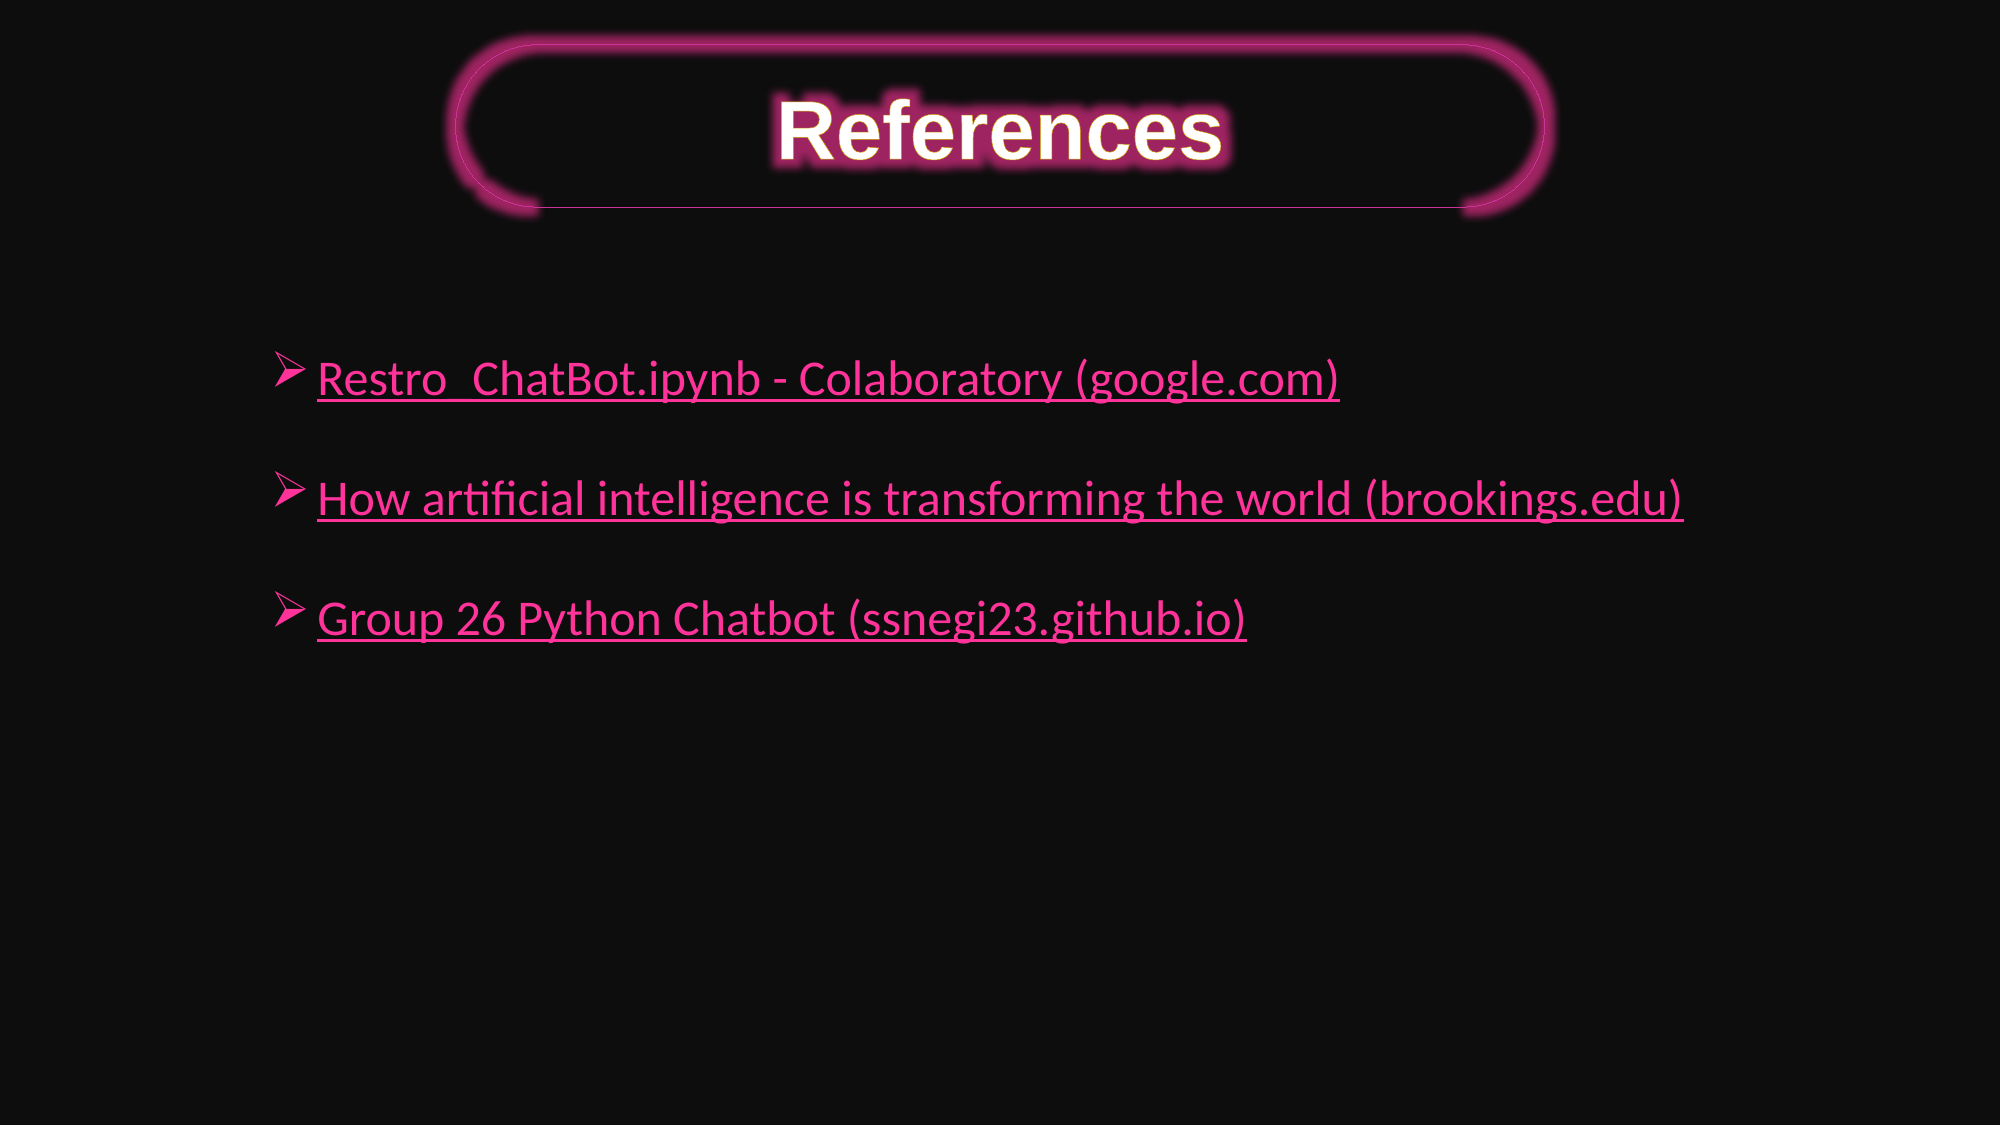

References
Restro_ChatBot.ipynb - Colaboratory (google.com)

How artificial intelligence is transforming the world (brookings.edu)

Group 26 Python Chatbot (ssnegi23.github.io)